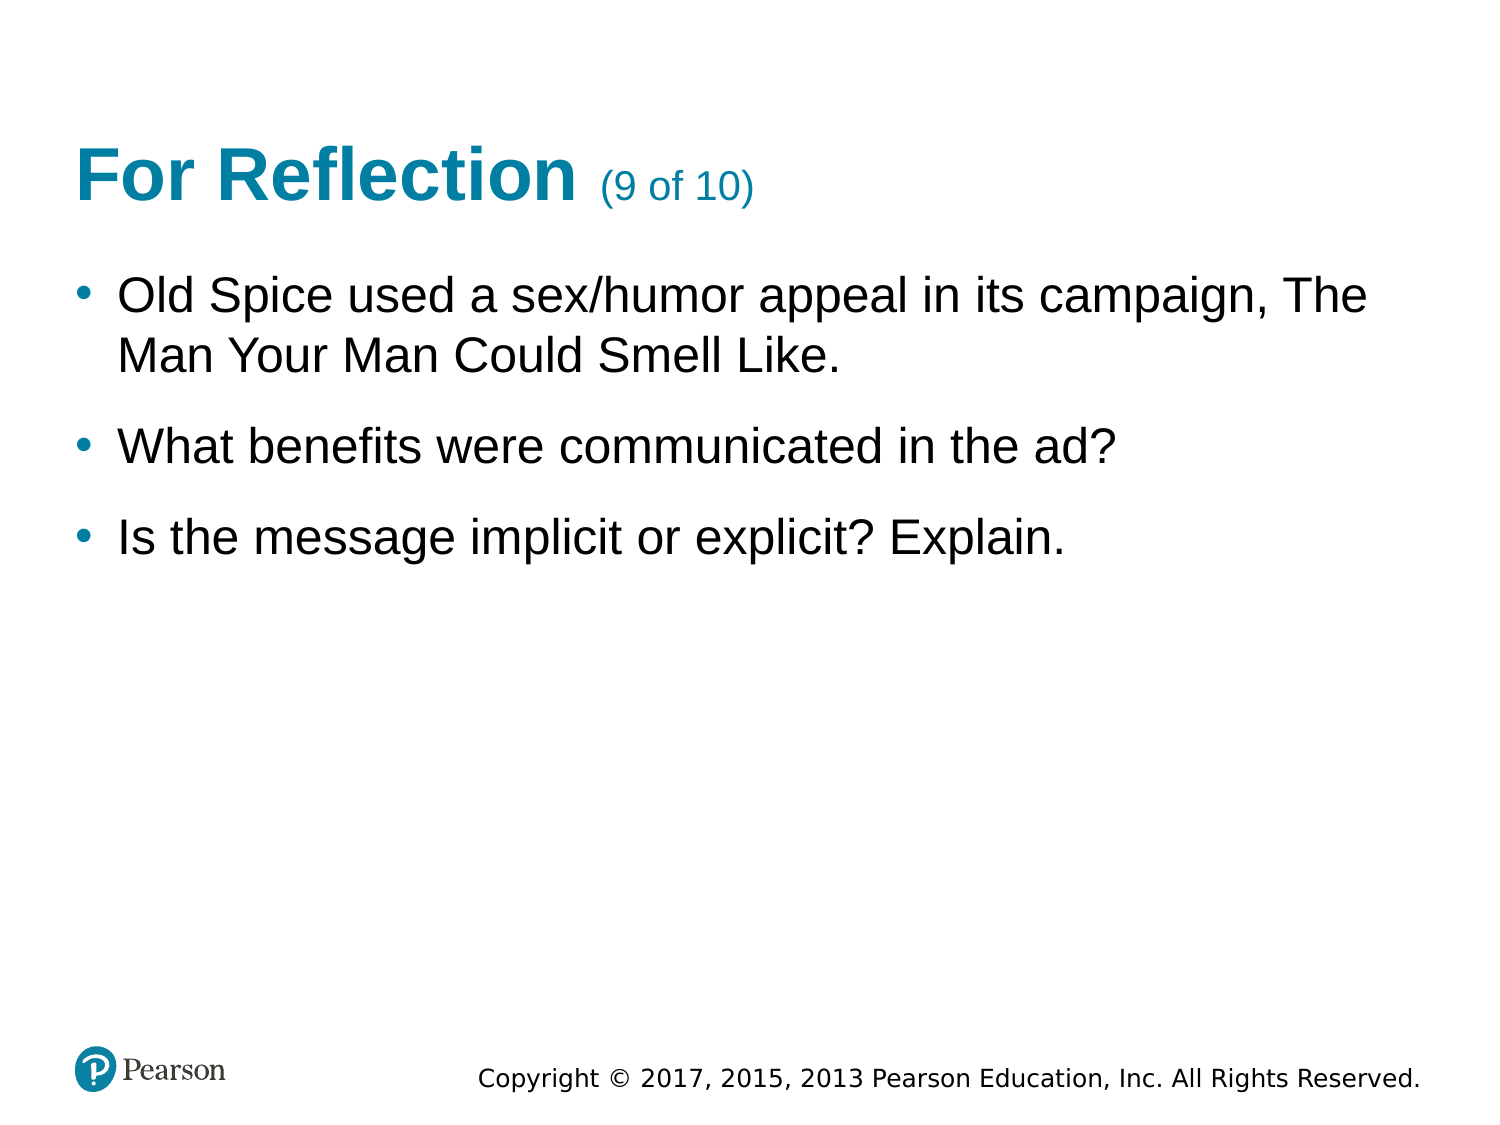

# For Reflection (9 of 10)
Old Spice used a sex/humor appeal in its campaign, The Man Your Man Could Smell Like.
What benefits were communicated in the ad?
Is the message implicit or explicit? Explain.